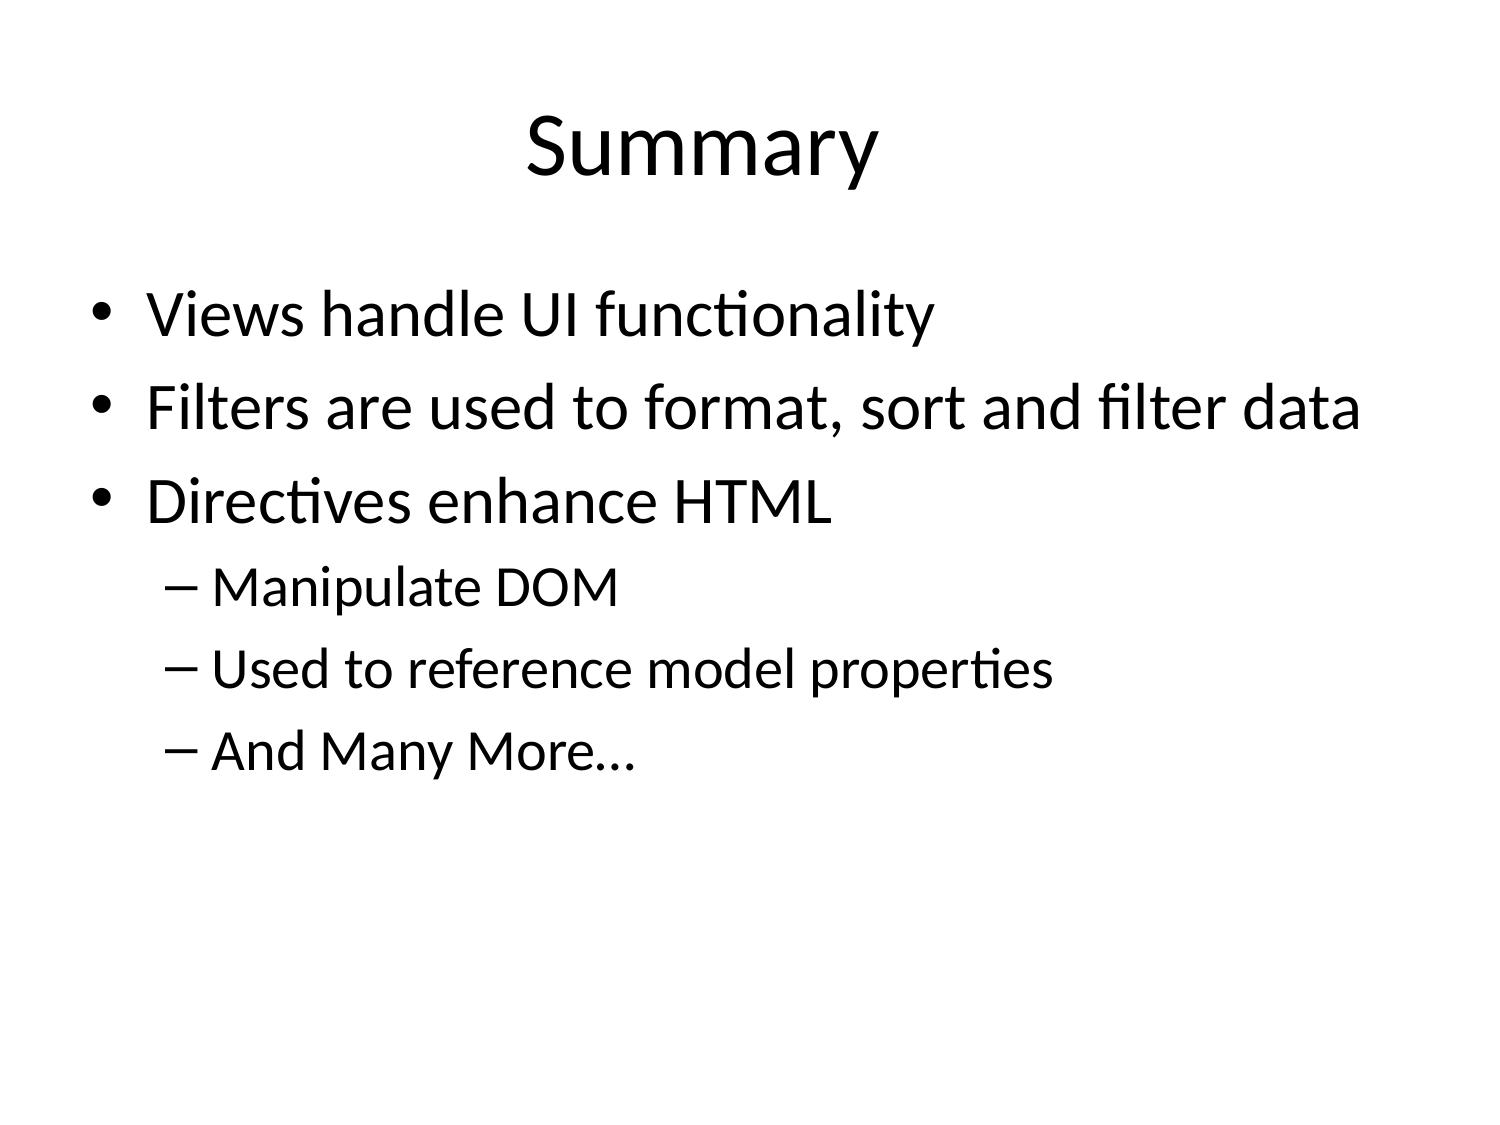

# Summary
Views handle UI functionality
Filters are used to format, sort and filter data
Directives enhance HTML
Manipulate DOM
Used to reference model properties
And Many More…